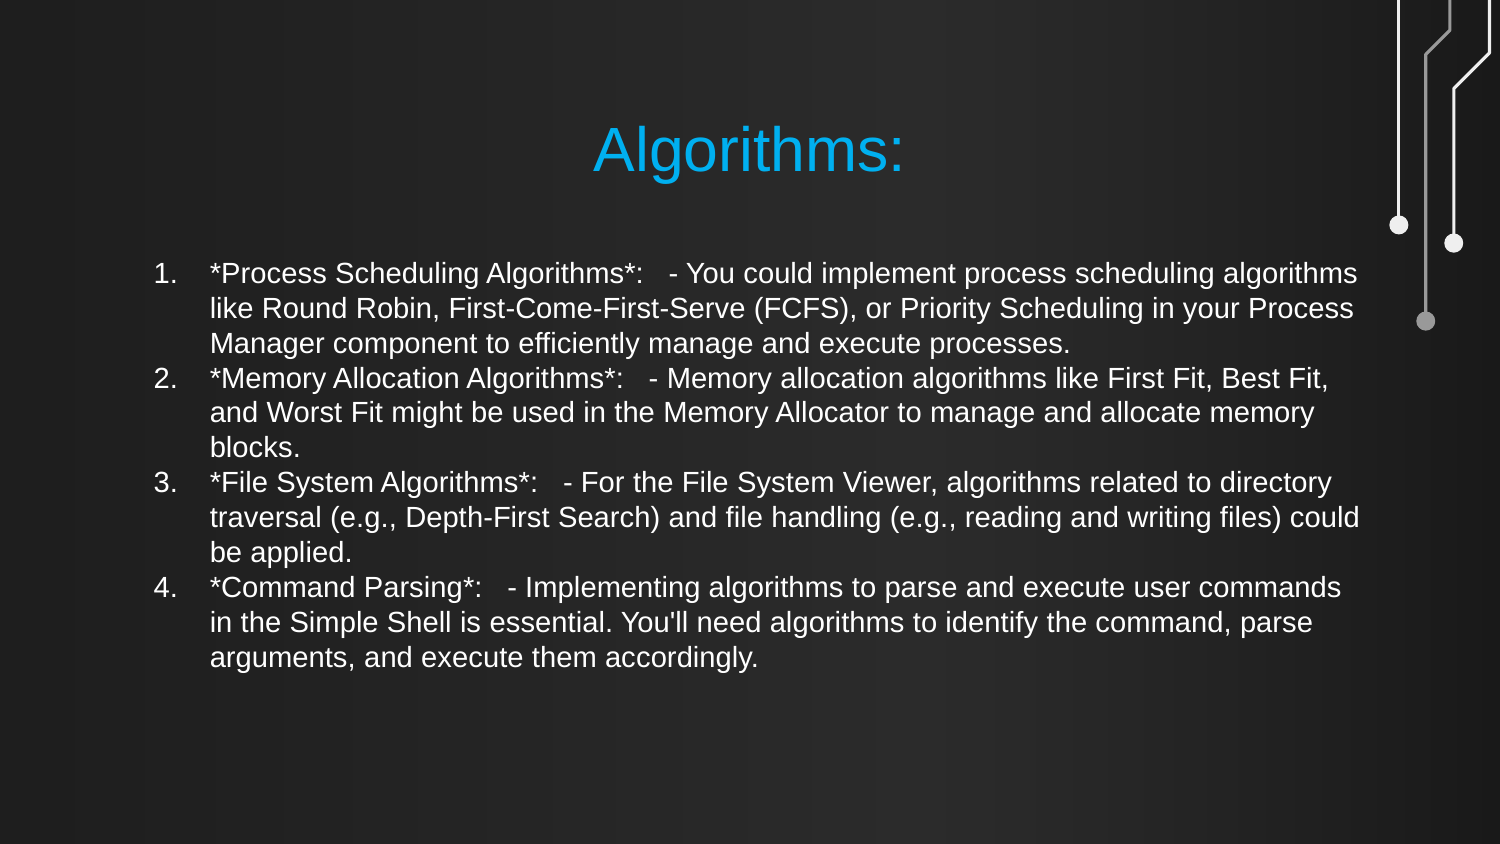

# Algorithms:
*Process Scheduling Algorithms*:   - You could implement process scheduling algorithms like Round Robin, First-Come-First-Serve (FCFS), or Priority Scheduling in your Process Manager component to efficiently manage and execute processes.
*Memory Allocation Algorithms*:   - Memory allocation algorithms like First Fit, Best Fit, and Worst Fit might be used in the Memory Allocator to manage and allocate memory blocks.
*File System Algorithms*:   - For the File System Viewer, algorithms related to directory traversal (e.g., Depth-First Search) and file handling (e.g., reading and writing files) could be applied.
*Command Parsing*:   - Implementing algorithms to parse and execute user commands in the Simple Shell is essential. You'll need algorithms to identify the command, parse arguments, and execute them accordingly.